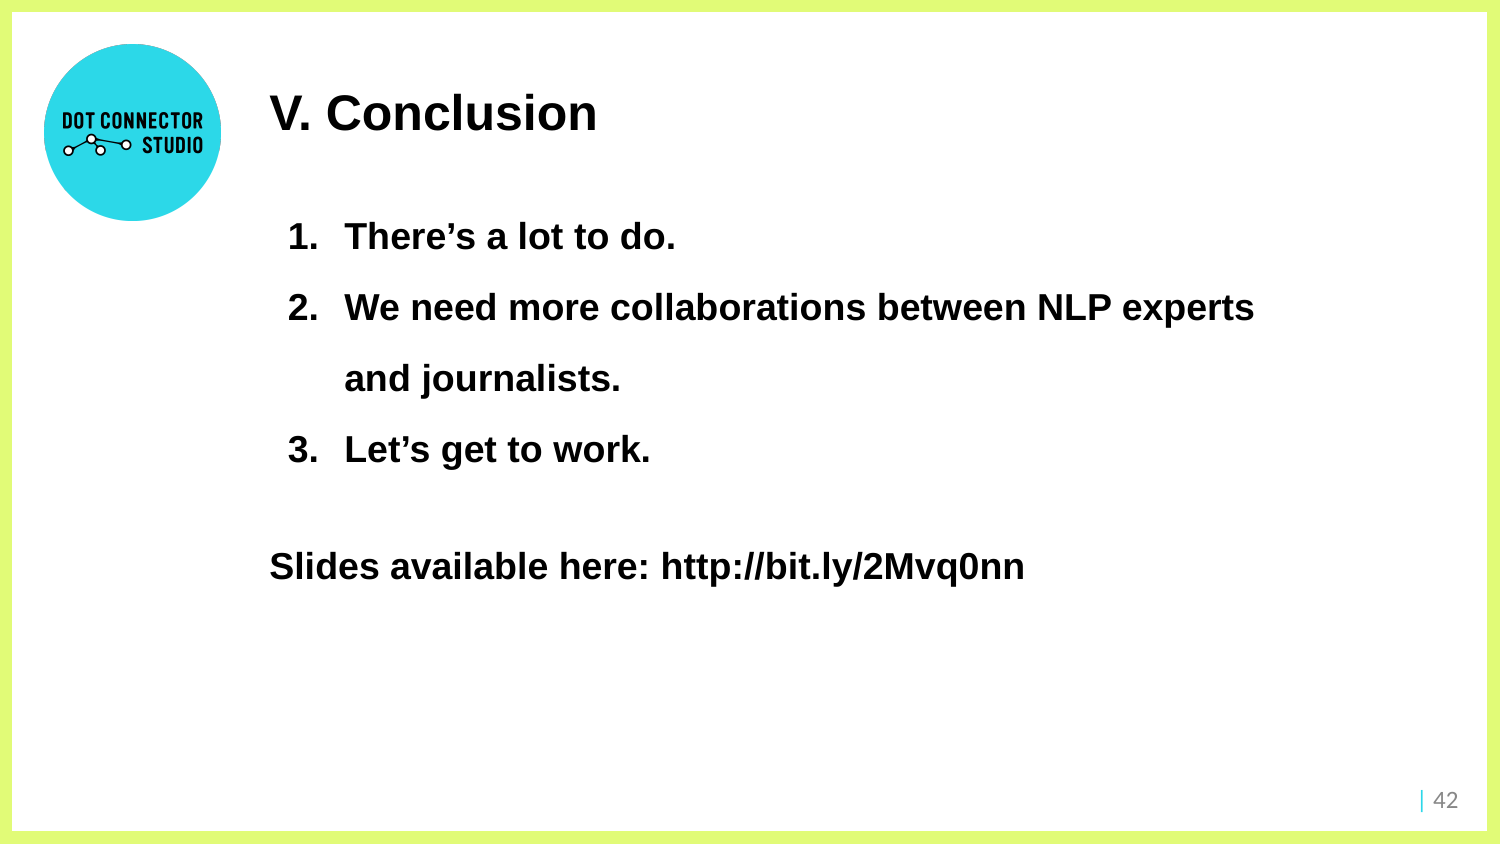

V. Conclusion
There’s a lot to do.
We need more collaborations between NLP experts and journalists.
Let’s get to work.
Slides available here: http://bit.ly/2Mvq0nn

 | 42